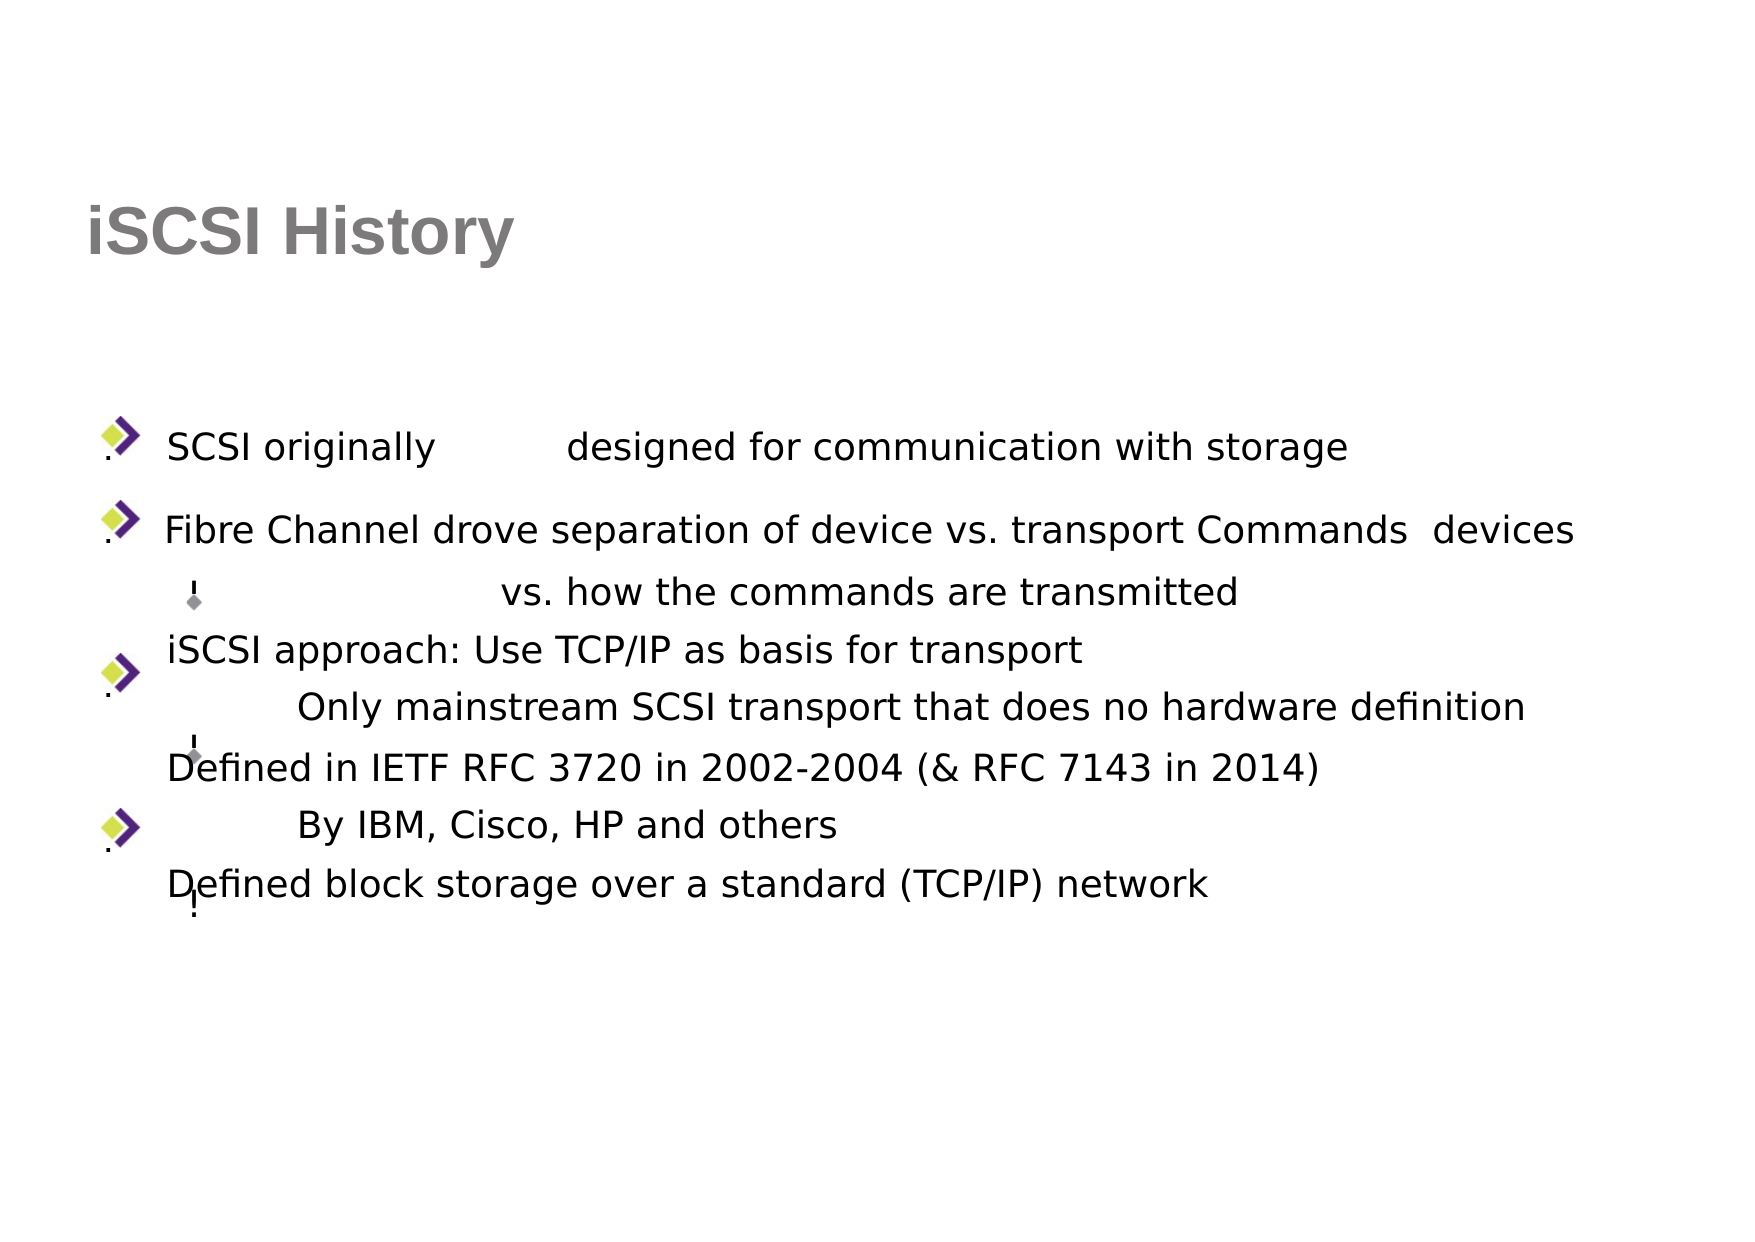

iSCSI History
  SCSI originally
designed for communication with storage
!

Fibre Channel drove separation of device vs. transport Commands  devices vs. how the commands are transmitted
  iSCSI approach: Use TCP/IP as basis for transport
        Only mainstream SCSI transport that does no hardware definition
  Defined in IETF RFC 3720 in 2002-2004 (& RFC 7143 in 2014)
        By IBM, Cisco, HP and others
  Defined block storage over a standard (TCP/IP) network
!

!

!

!

!

!